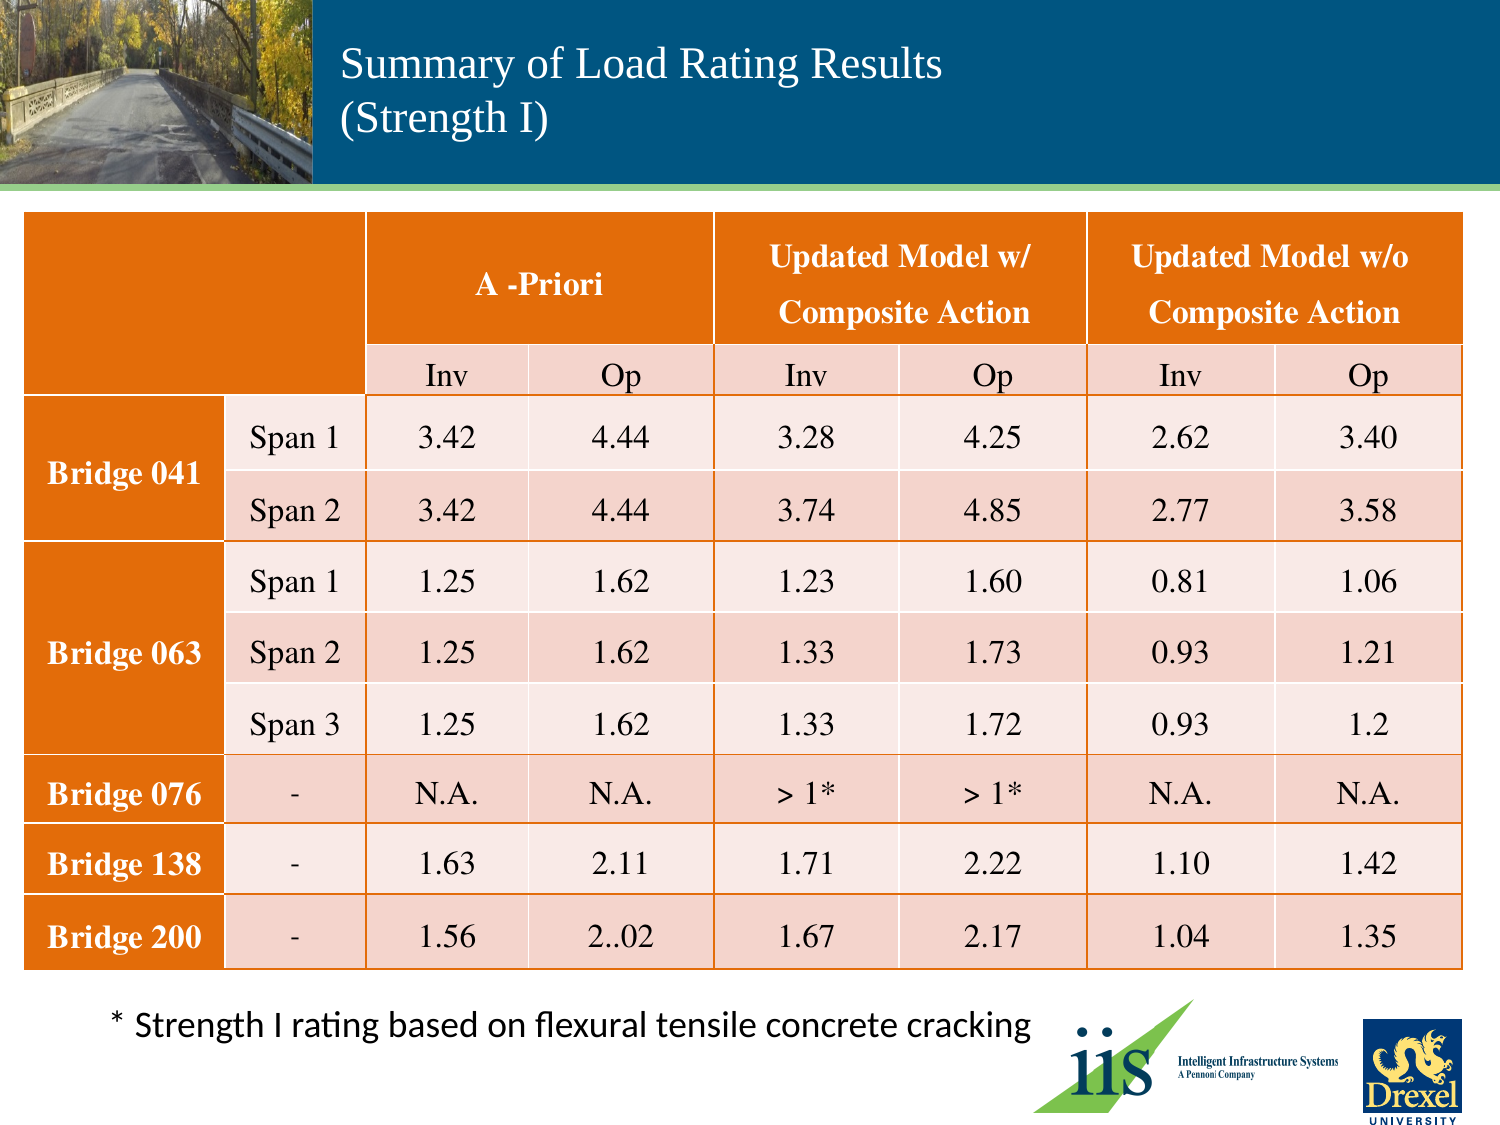

# Summary of Load Rating Results (Strength I)
|  |  | A -Priori |  | Updated Model w/ Composite Action |  | Updated Model w/o Composite Action |  |
| --- | --- | --- | --- | --- | --- | --- | --- |
|  |  | Inv | Op | Inv | Op | Inv | Op |
| Bridge 041 | Span 1 | 3.42 | 4.44 | 3.28 | 4.25 | 2.62 | 3.40 |
|  | Span 2 | 3.42 | 4.44 | 3.74 | 4.85 | 2.77 | 3.58 |
| Bridge 063 | Span 1 | 1.25 | 1.62 | 1.23 | 1.60 | 0.81 | 1.06 |
|  | Span 2 | 1.25 | 1.62 | 1.33 | 1.73 | 0.93 | 1.21 |
|  | Span 3 | 1.25 | 1.62 | 1.33 | 1.72 | 0.93 | 1.2 |
| Bridge 076 | - | N.A. | N.A. | > 1\* | > 1\* | N.A. | N.A. |
| Bridge 138 | - | 1.63 | 2.11 | 1.71 | 2.22 | 1.10 | 1.42 |
| Bridge 200 | - | 1.56 | 2..02 | 1.67 | 2.17 | 1.04 | 1.35 |
* Strength I rating based on flexural tensile concrete cracking